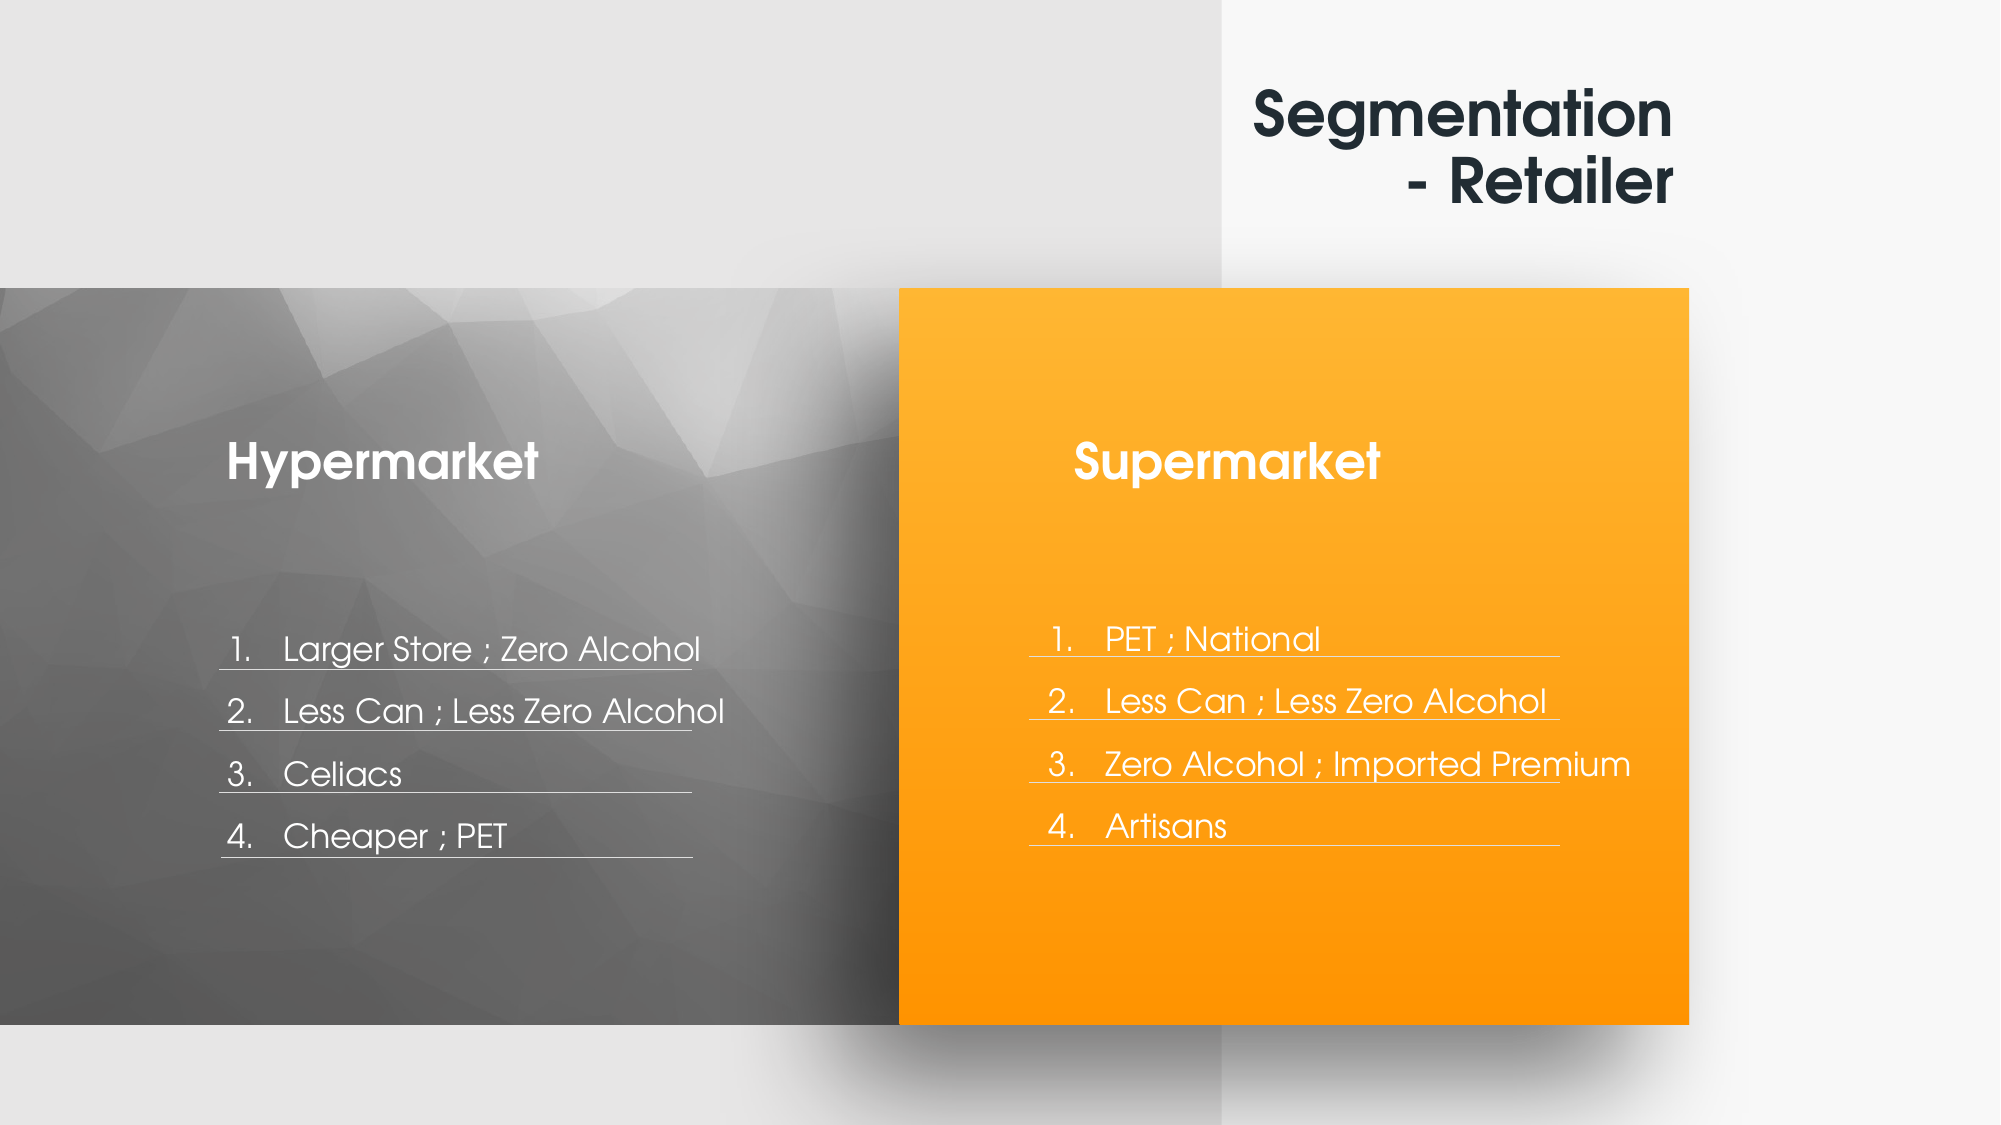

Segmentation
- Retailer

Supermarket
PET ; National
Less Can ; Less Zero Alcohol
Zero Alcohol ; Imported Premium
Artisans
Hypermarket
Larger Store ; Zero Alcohol
Less Can ; Less Zero Alcohol
Celiacs
Cheaper ; PET